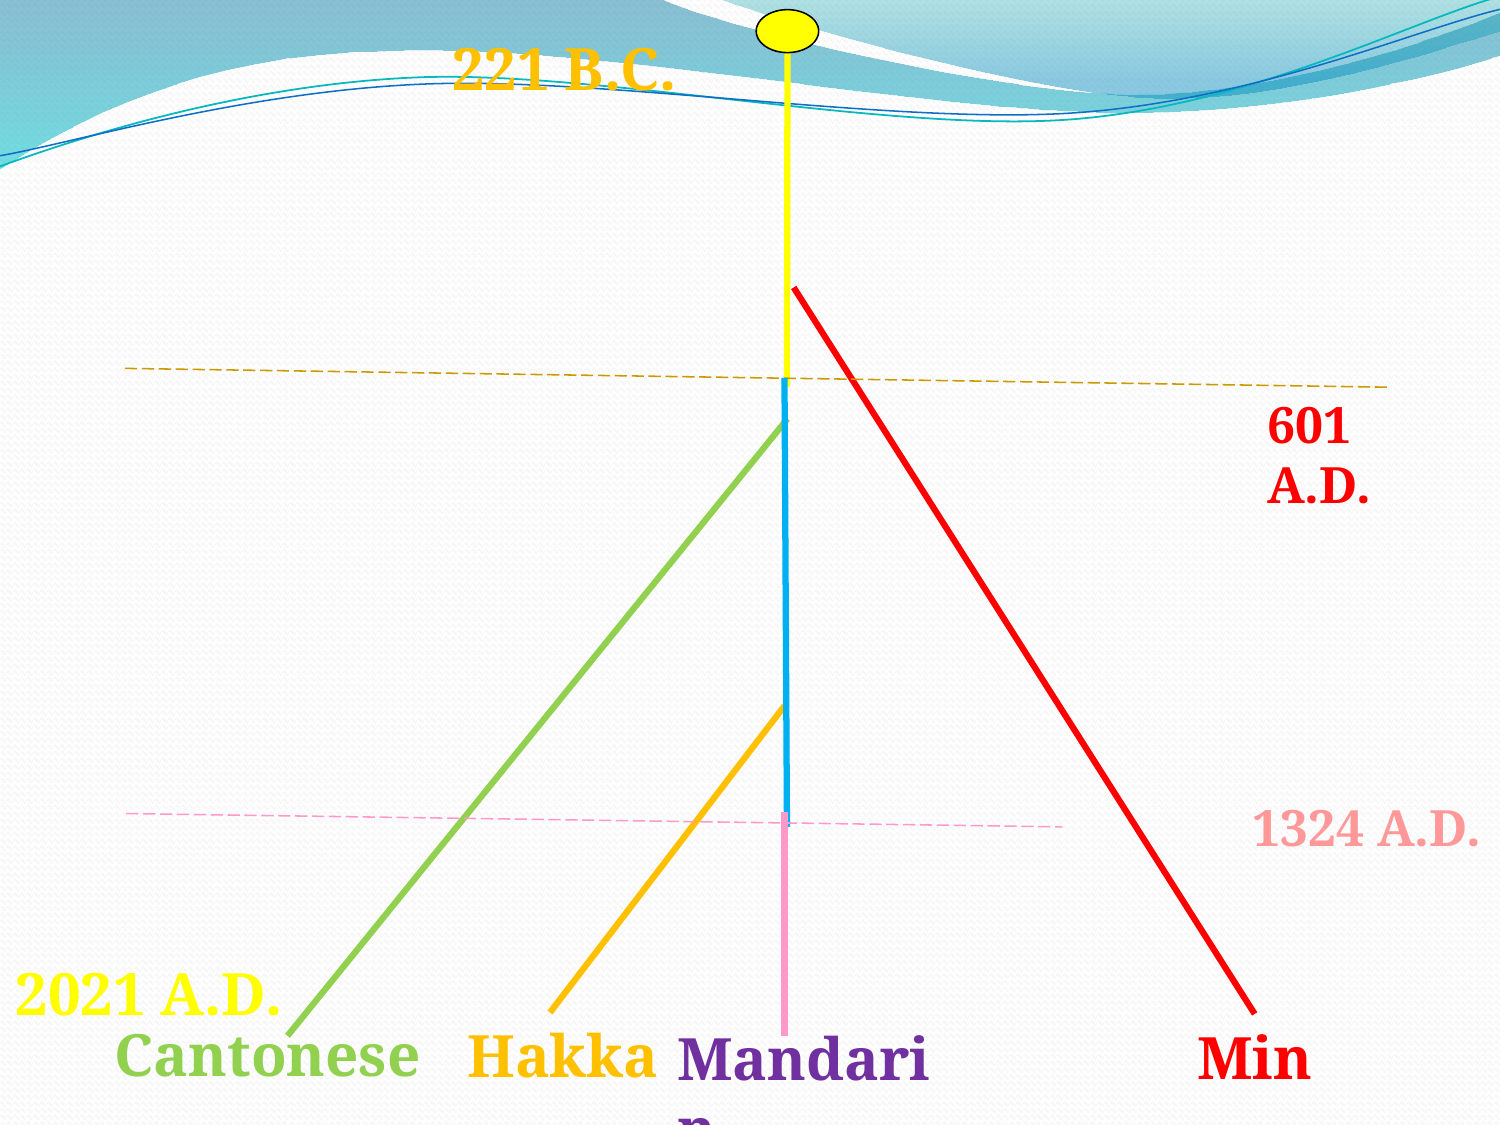

221 B.C.
601 A.D.
1324 A.D.
2021 A.D.
Cantonese
Hakka
Min
Mandarin